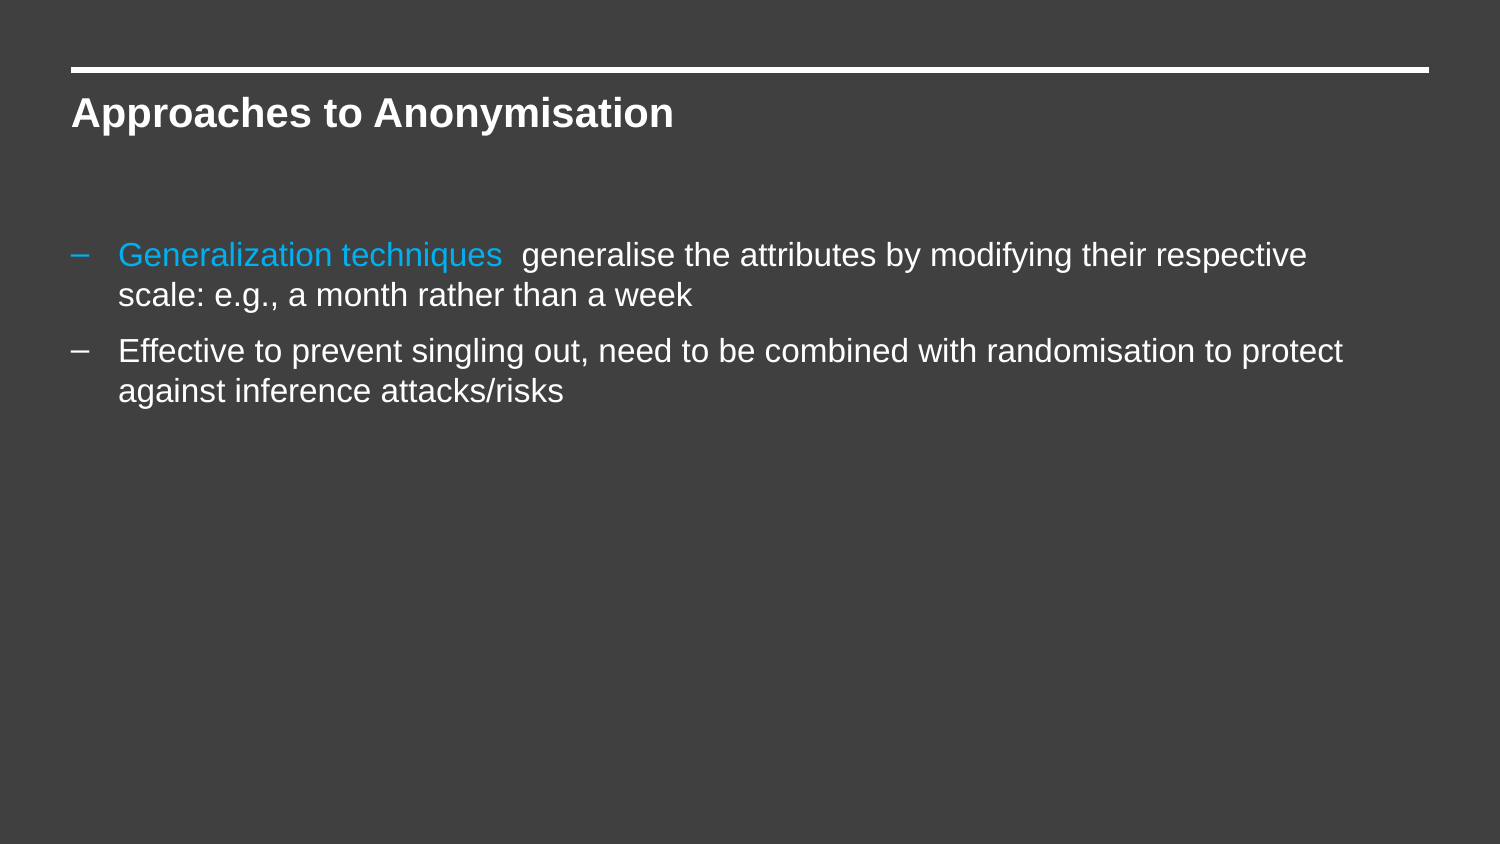

Approaches to Anonymisation
Generalization techniques  generalise the attributes by modifying their respective scale: e.g., a month rather than a week
Effective to prevent singling out, need to be combined with randomisation to protect against inference attacks/risks